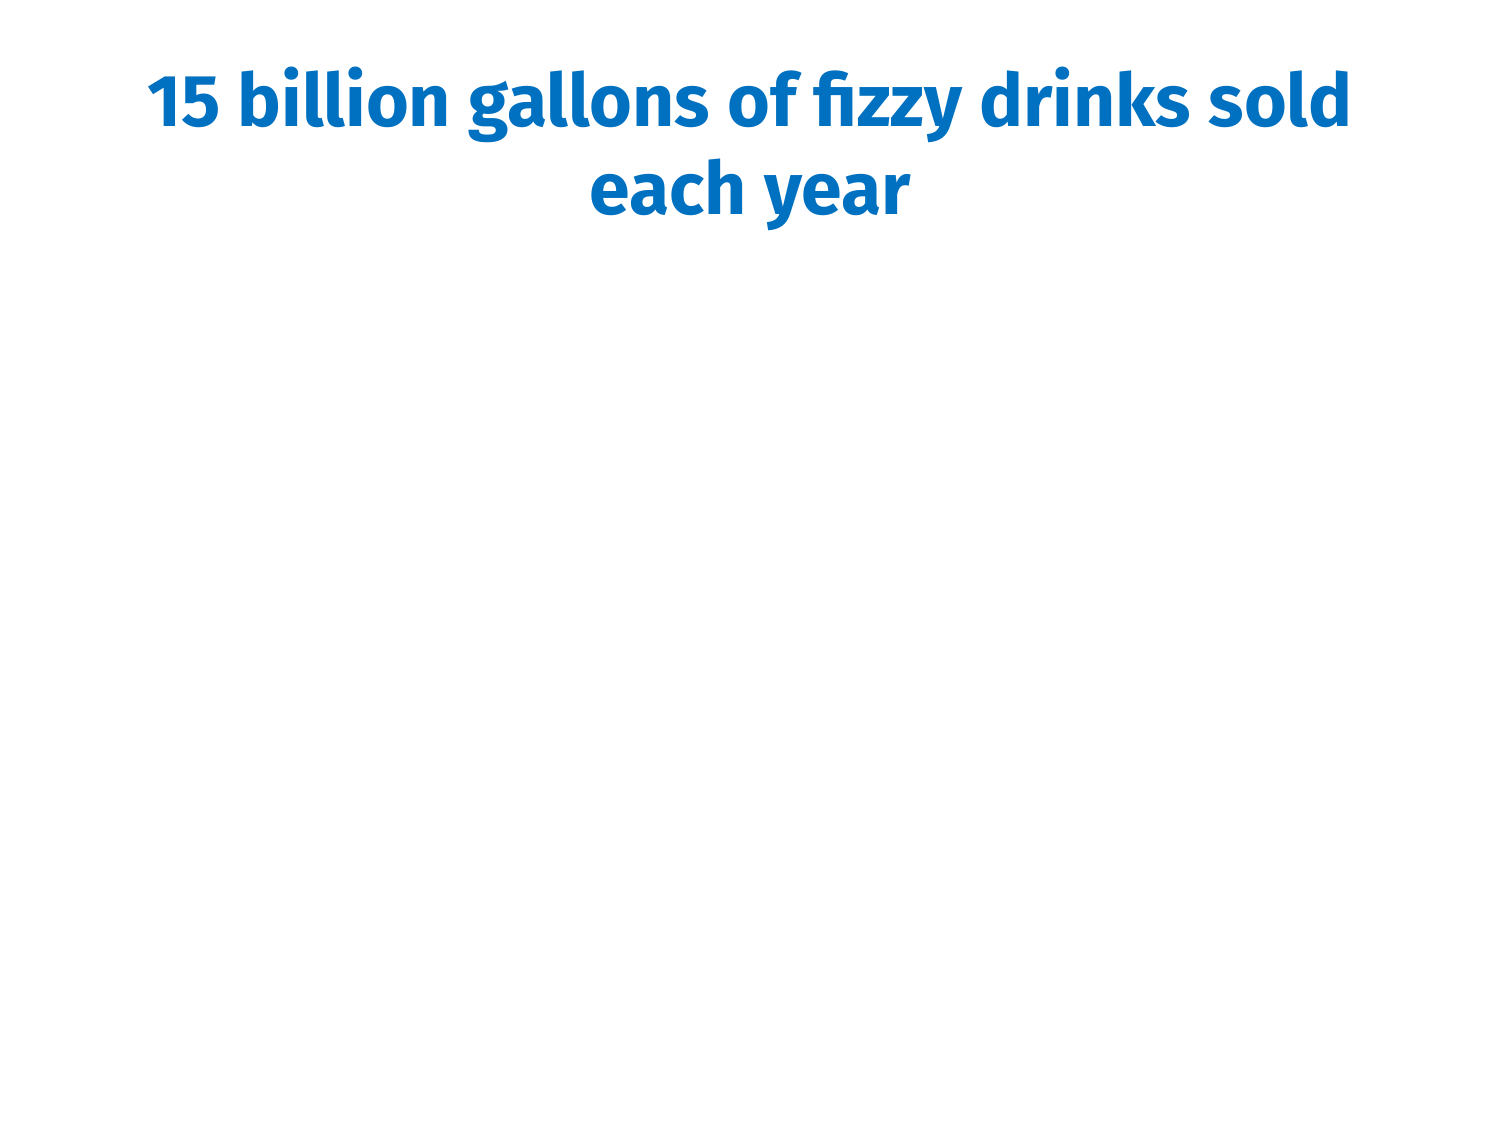

# 15 billion gallons of fizzy drinks sold each year